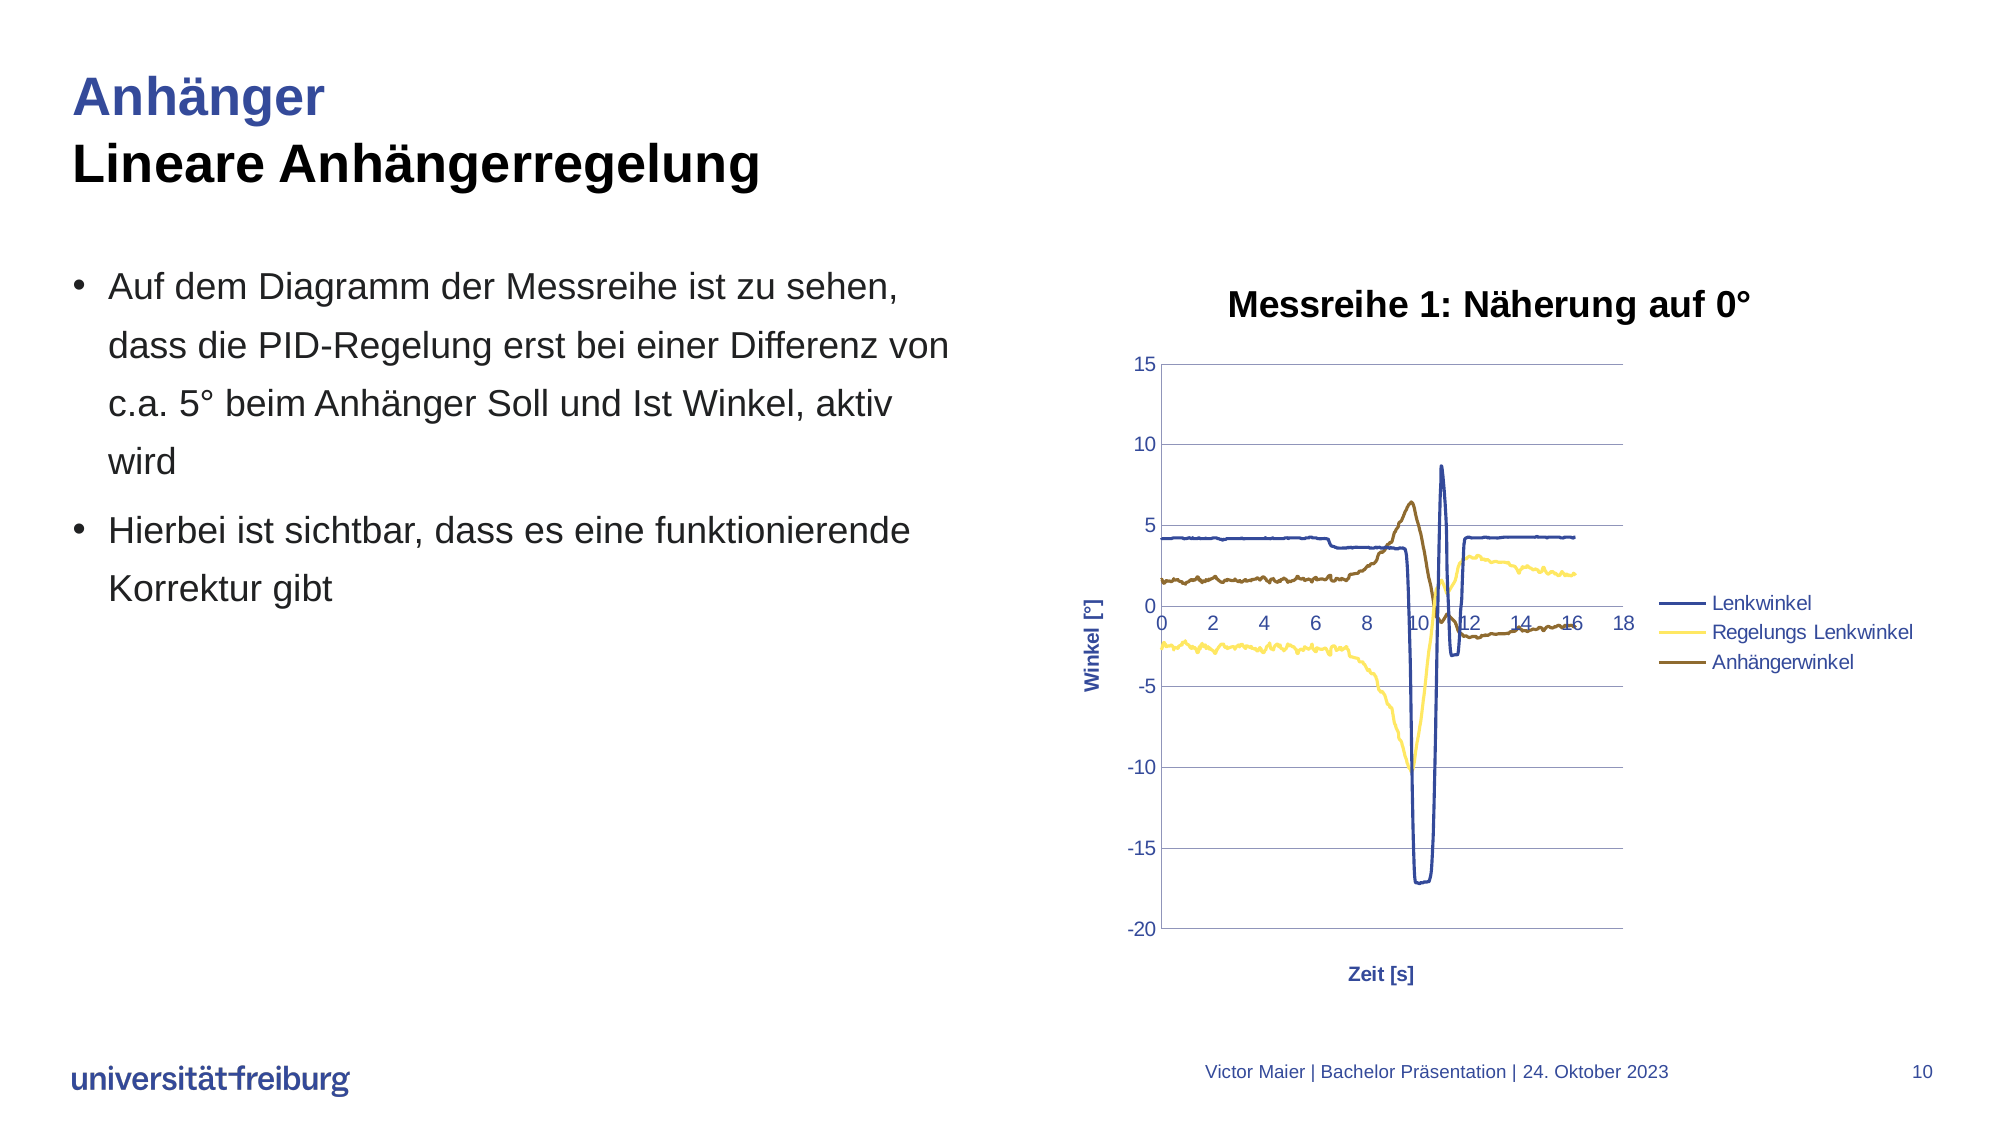

# Anhänger Lineare Anhängerregelung

### Chart: Messreihe 1: Näherung auf 0°

| Category | Lenkwinkel | Regelungs Lenkwinkel | Anhängerwinkel |
|---|---|---|---|
Auf dem Diagramm der Messreihe ist zu sehen, dass die PID-Regelung erst bei einer Differenz von c.a. 5° beim Anhänger Soll und Ist Winkel, aktiv wird
Hierbei ist sichtbar, dass es eine funktionierende Korrektur gibt

Victor Maier | Bachelor Präsentation |
24. Oktober 2023
10